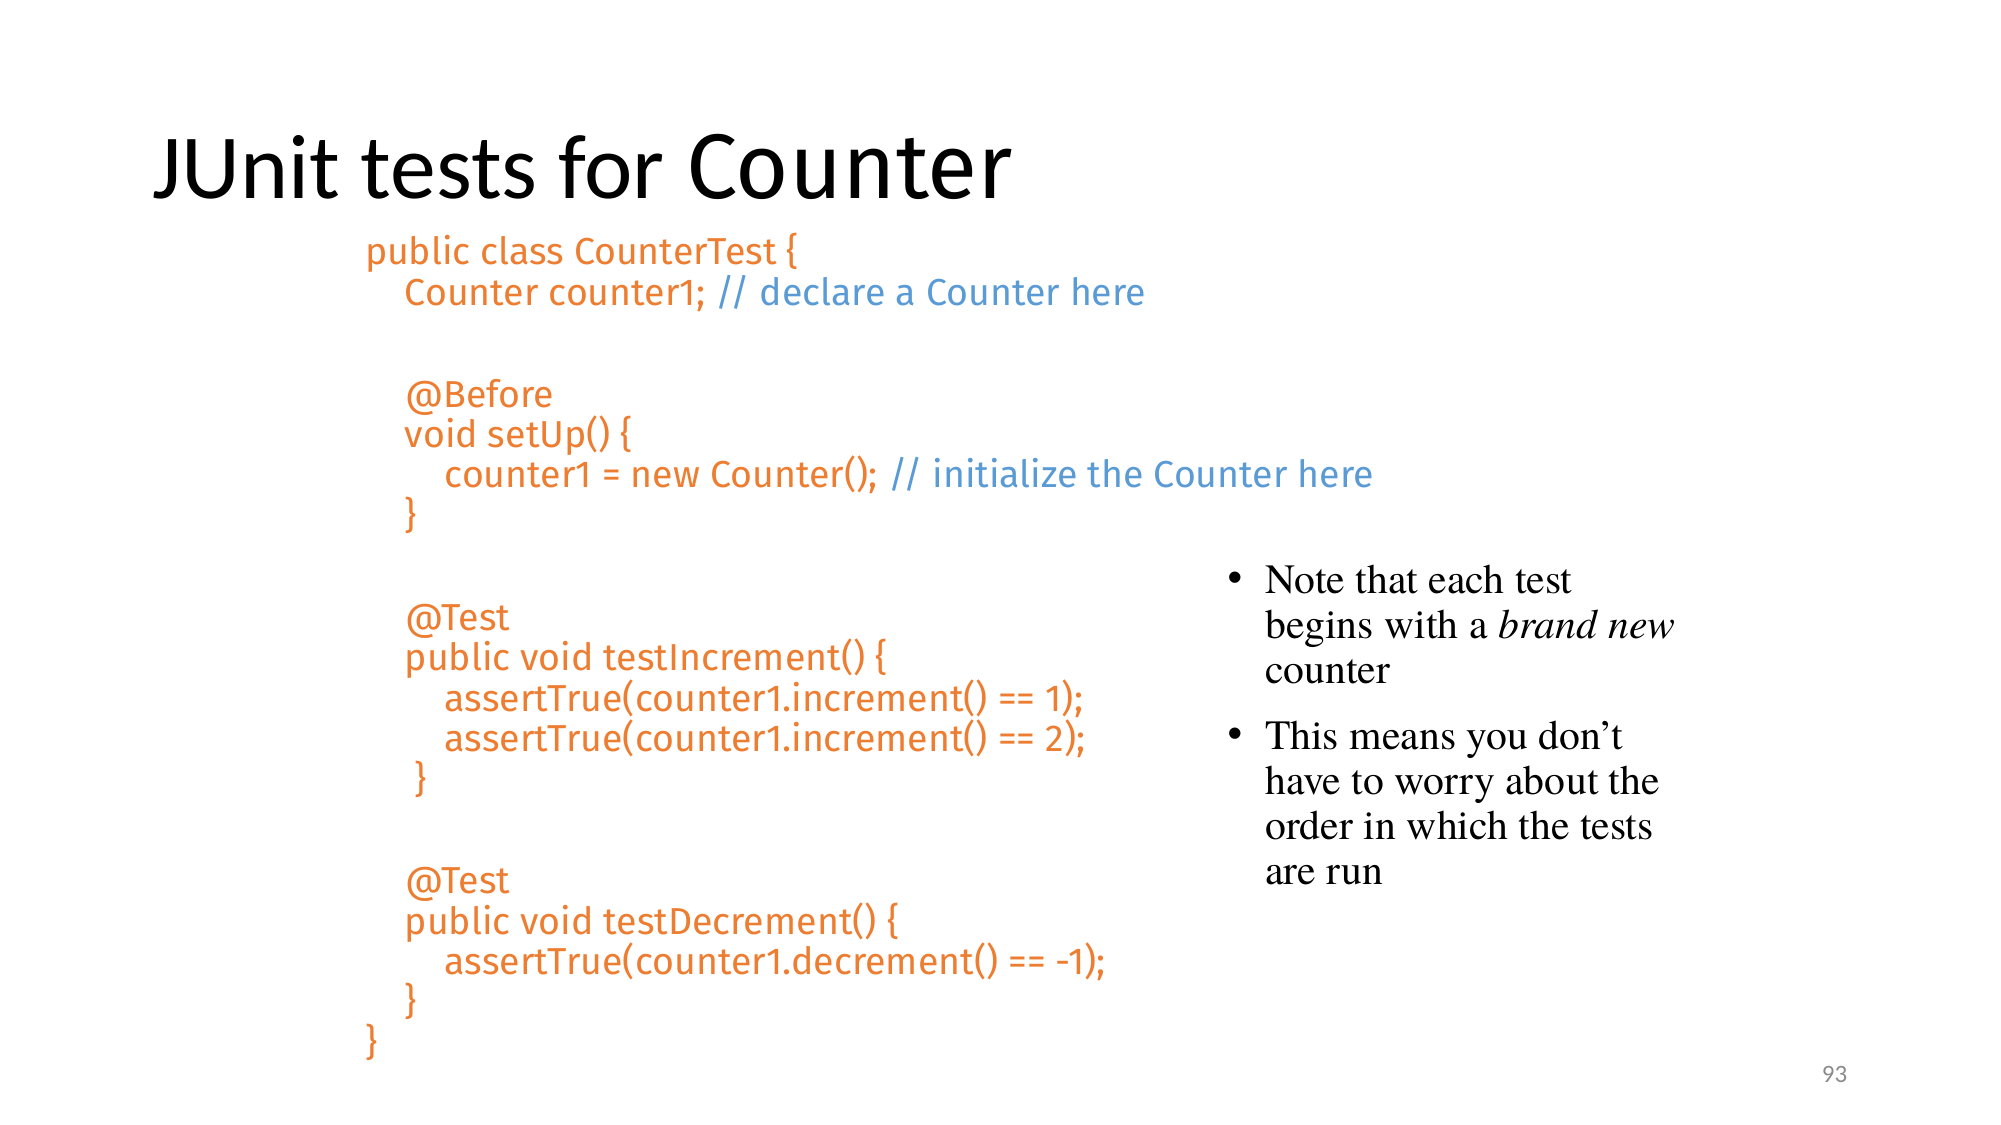

# JUnit tests for Counter
public class CounterTest {
    Counter counter1; // declare a Counter here
    @Before
    void setUp() {
        counter1 = new Counter(); // initialize the Counter here
    }
    @Test
    public void testIncrement() {
        assertTrue(counter1.increment() == 1);
        assertTrue(counter1.increment() == 2);
     }
    @Test
    public void testDecrement() {
        assertTrue(counter1.decrement() == -1);
    }
}
Note that each test begins with a brand new counter
This means you don’t have to worry about the order in which the tests are run
93